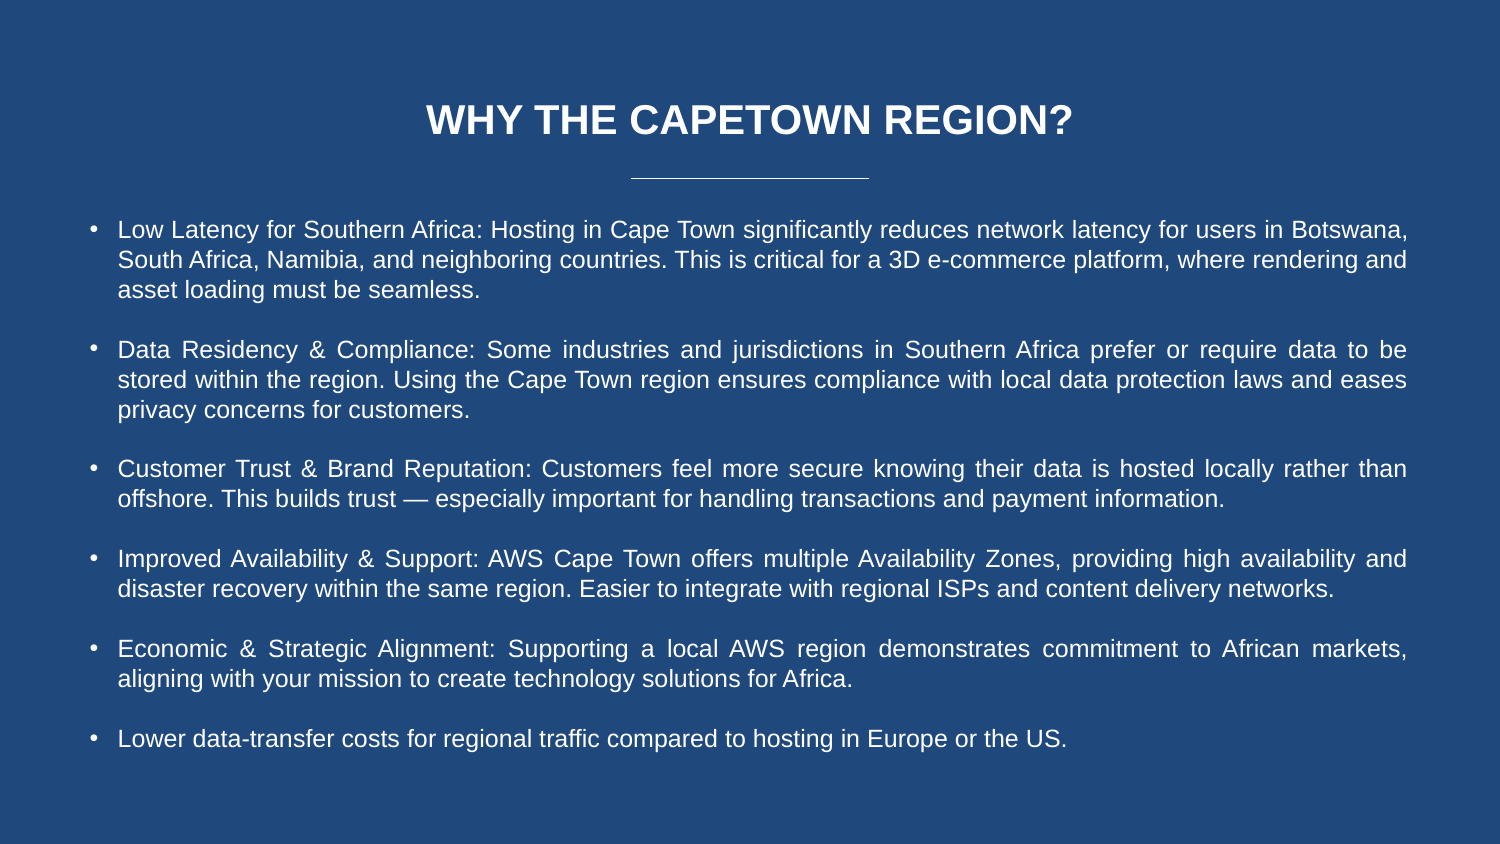

WHY THE CAPETOWN REGION?
Low Latency for Southern Africa: Hosting in Cape Town significantly reduces network latency for users in Botswana, South Africa, Namibia, and neighboring countries. This is critical for a 3D e-commerce platform, where rendering and asset loading must be seamless.

Data Residency & Compliance: Some industries and jurisdictions in Southern Africa prefer or require data to be stored within the region. Using the Cape Town region ensures compliance with local data protection laws and eases privacy concerns for customers.

Customer Trust & Brand Reputation: Customers feel more secure knowing their data is hosted locally rather than offshore. This builds trust — especially important for handling transactions and payment information.

Improved Availability & Support: AWS Cape Town offers multiple Availability Zones, providing high availability and disaster recovery within the same region. Easier to integrate with regional ISPs and content delivery networks.

Economic & Strategic Alignment: Supporting a local AWS region demonstrates commitment to African markets, aligning with your mission to create technology solutions for Africa.

Lower data-transfer costs for regional traffic compared to hosting in Europe or the US.